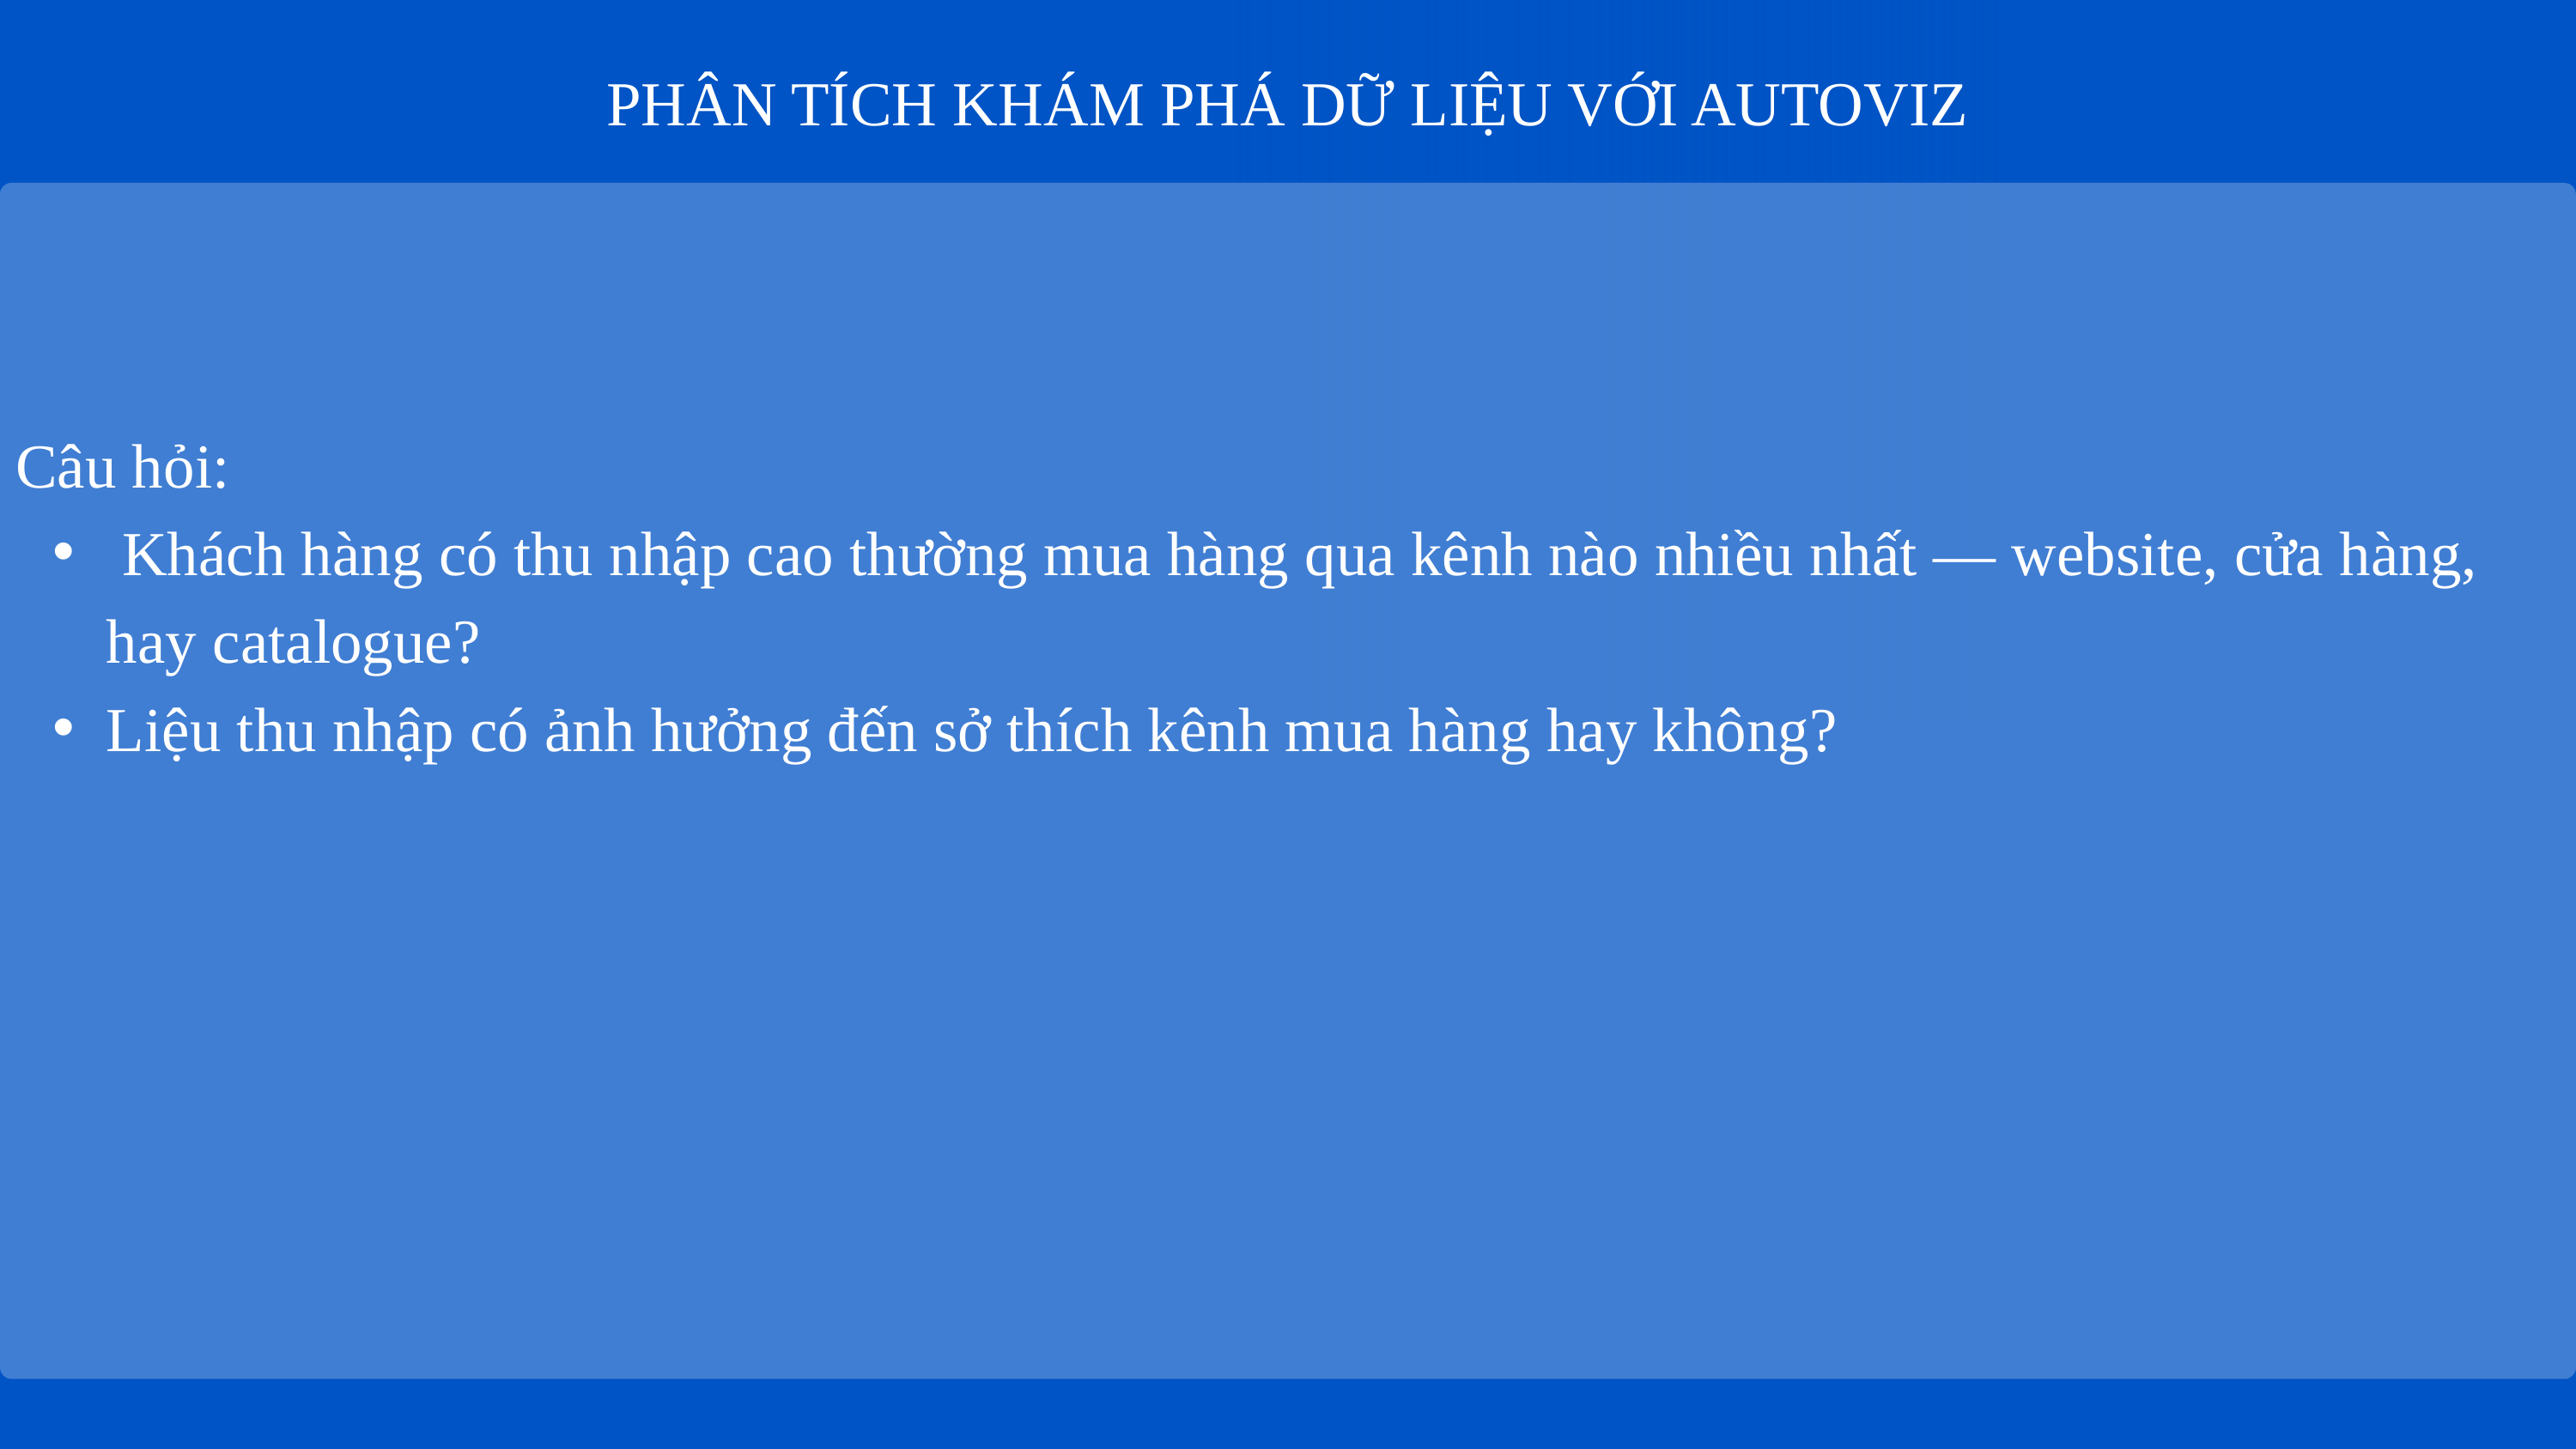

PHÂN TÍCH KHÁM PHÁ DỮ LIỆU VỚI AUTOVIZ

 Câu hỏi:
 Khách hàng có thu nhập cao thường mua hàng qua kênh nào nhiều nhất — website, cửa hàng, hay catalogue?
Liệu thu nhập có ảnh hưởng đến sở thích kênh mua hàng hay không?